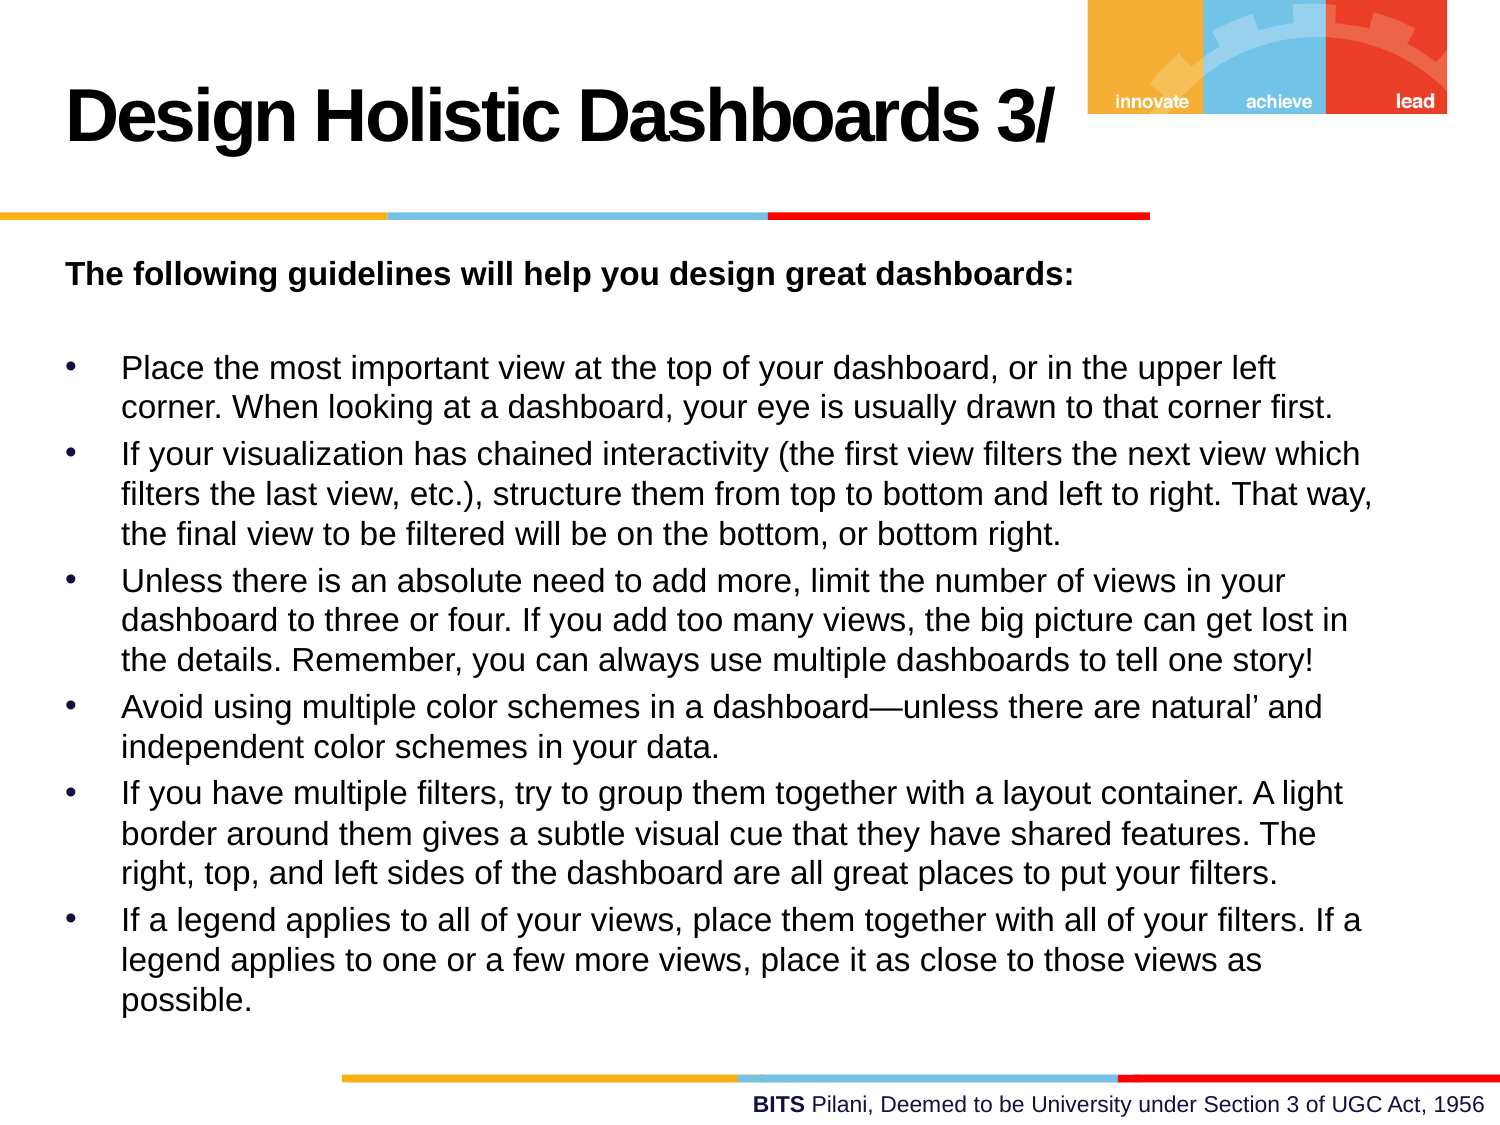

Design Holistic Dashboards 3/
The following guidelines will help you design great dashboards:

Place the most important view at the top of your dashboard, or in the upper left corner. When looking at a dashboard, your eye is usually drawn to that corner first.
If your visualization has chained interactivity (the first view filters the next view which filters the last view, etc.), structure them from top to bottom and left to right. That way, the final view to be filtered will be on the bottom, or bottom right.
Unless there is an absolute need to add more, limit the number of views in your dashboard to three or four. If you add too many views, the big picture can get lost in the details. Remember, you can always use multiple dashboards to tell one story!
Avoid using multiple color schemes in a dashboard—unless there are natural’ and independent color schemes in your data.
If you have multiple filters, try to group them together with a layout container. A light border around them gives a subtle visual cue that they have shared features. The right, top, and left sides of the dashboard are all great places to put your filters.
If a legend applies to all of your views, place them together with all of your filters. If a legend applies to one or a few more views, place it as close to those views as possible.